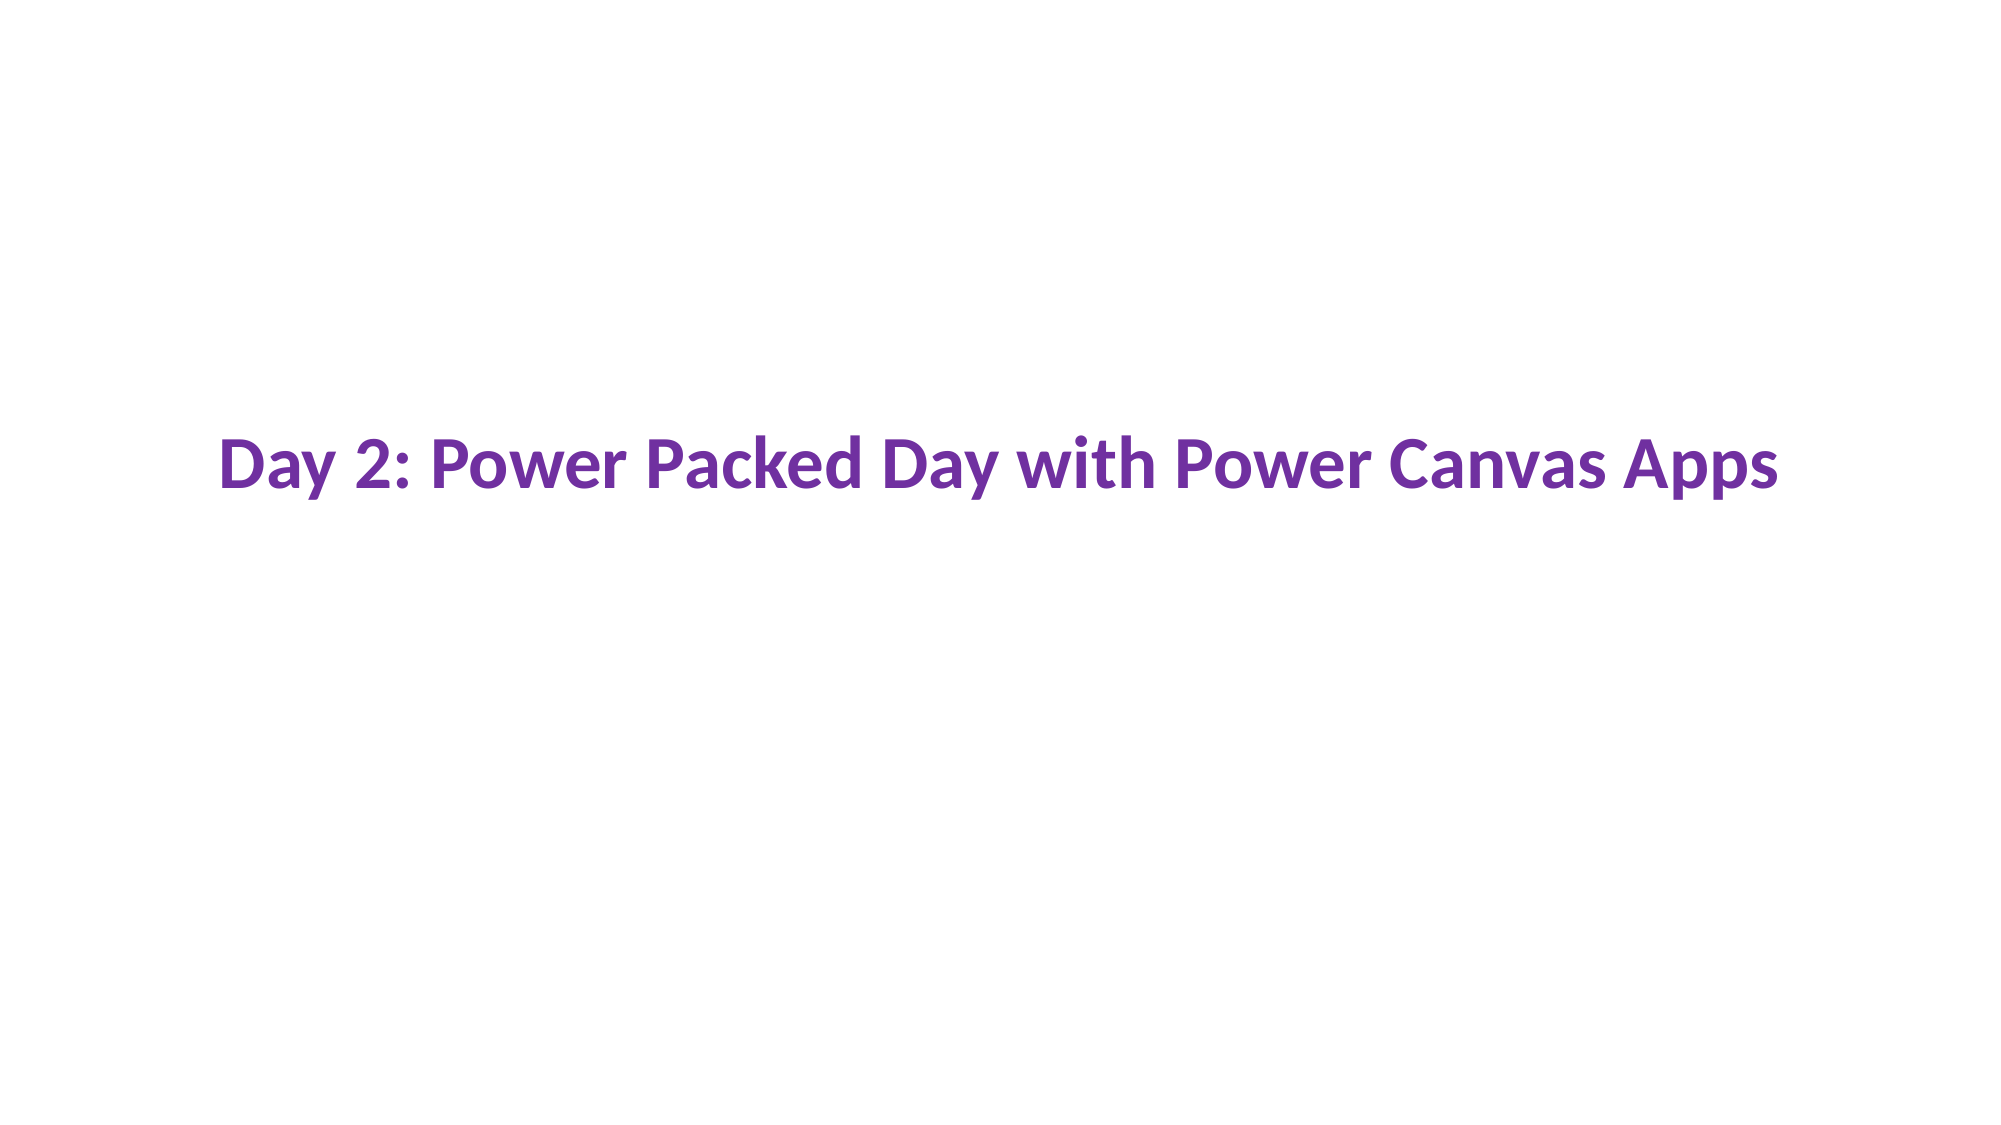

Day 2: Power Packed Day with Power Canvas Apps